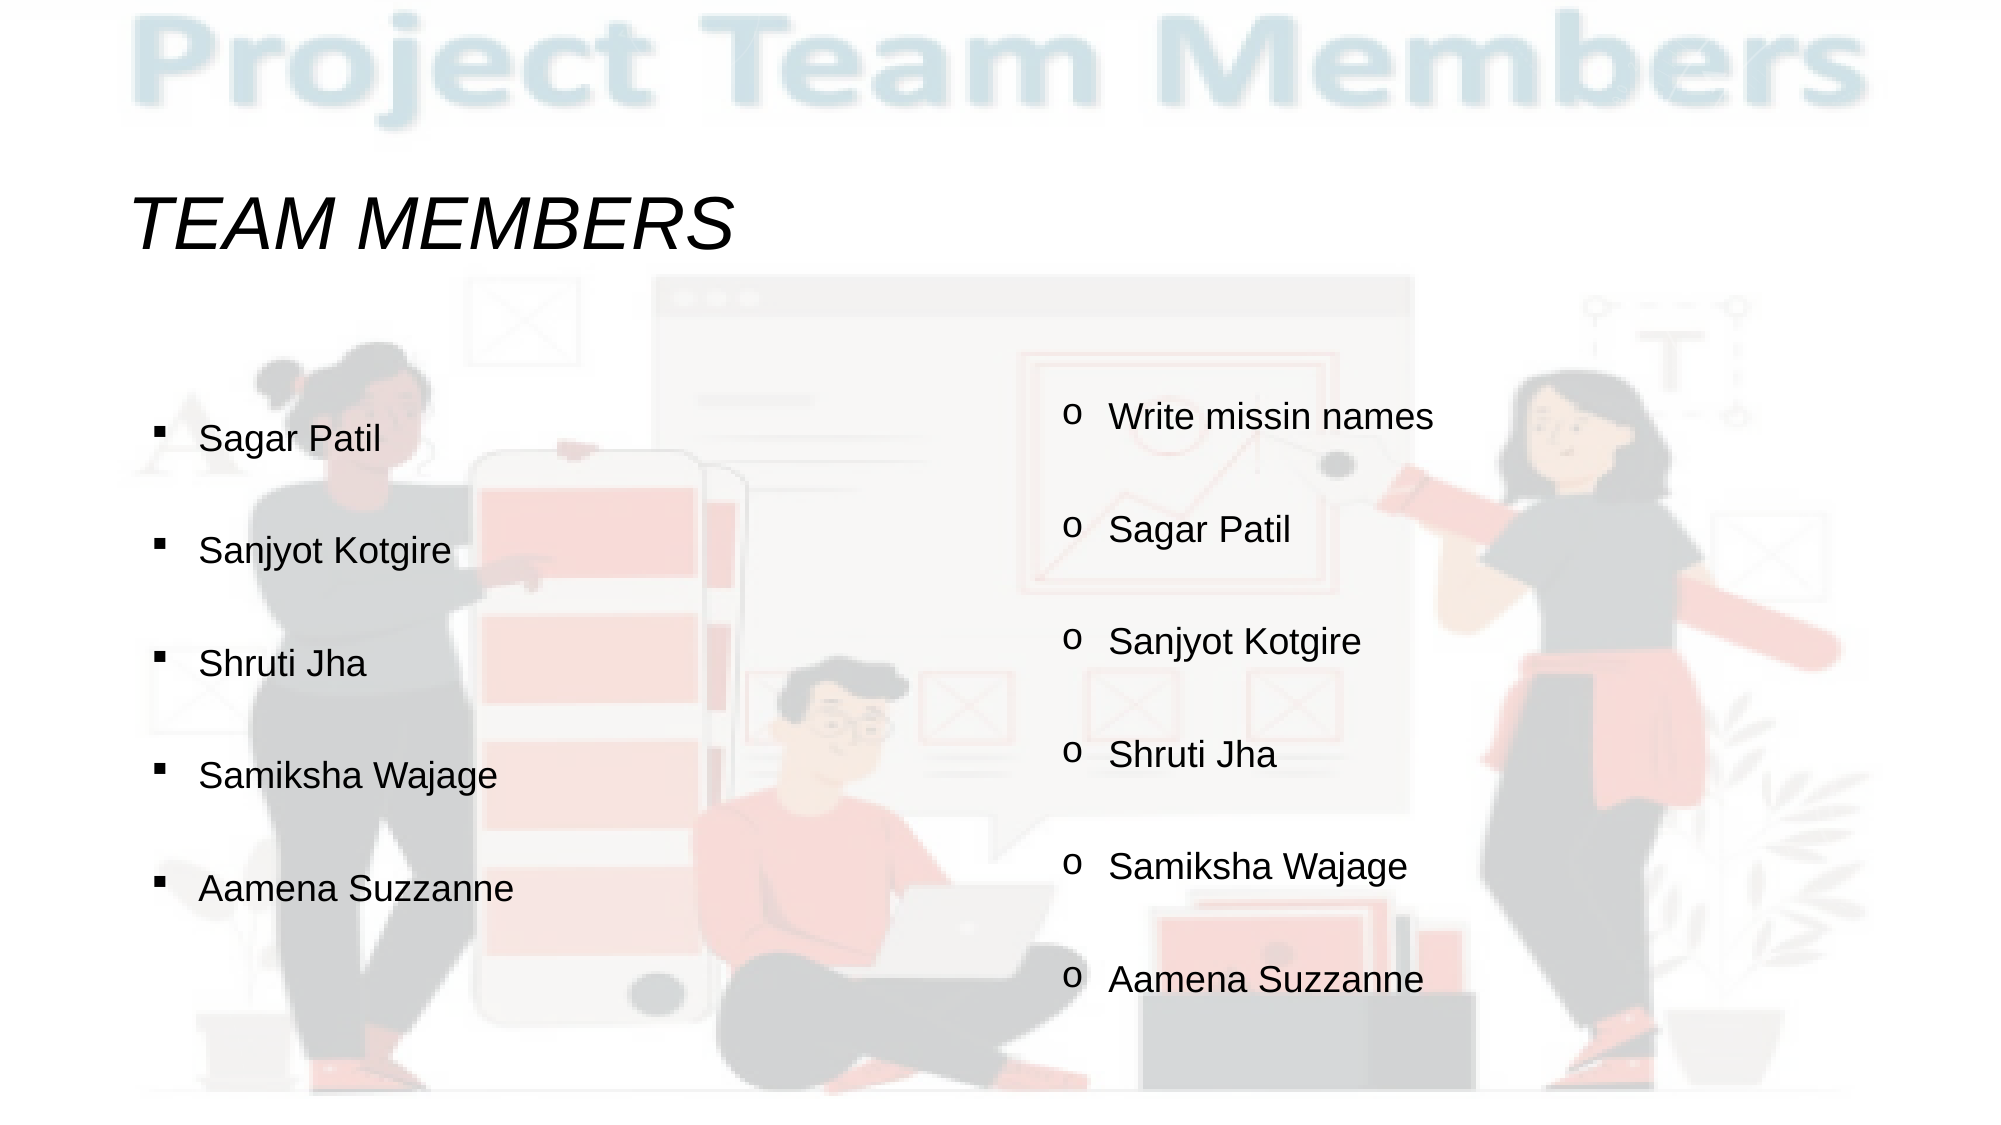

# Team members
Write missin names
Sagar Patil
Sanjyot Kotgire
Shruti Jha
Samiksha Wajage
Aamena Suzzanne
Sagar Patil
Sanjyot Kotgire
Shruti Jha
Samiksha Wajage
Aamena Suzzanne